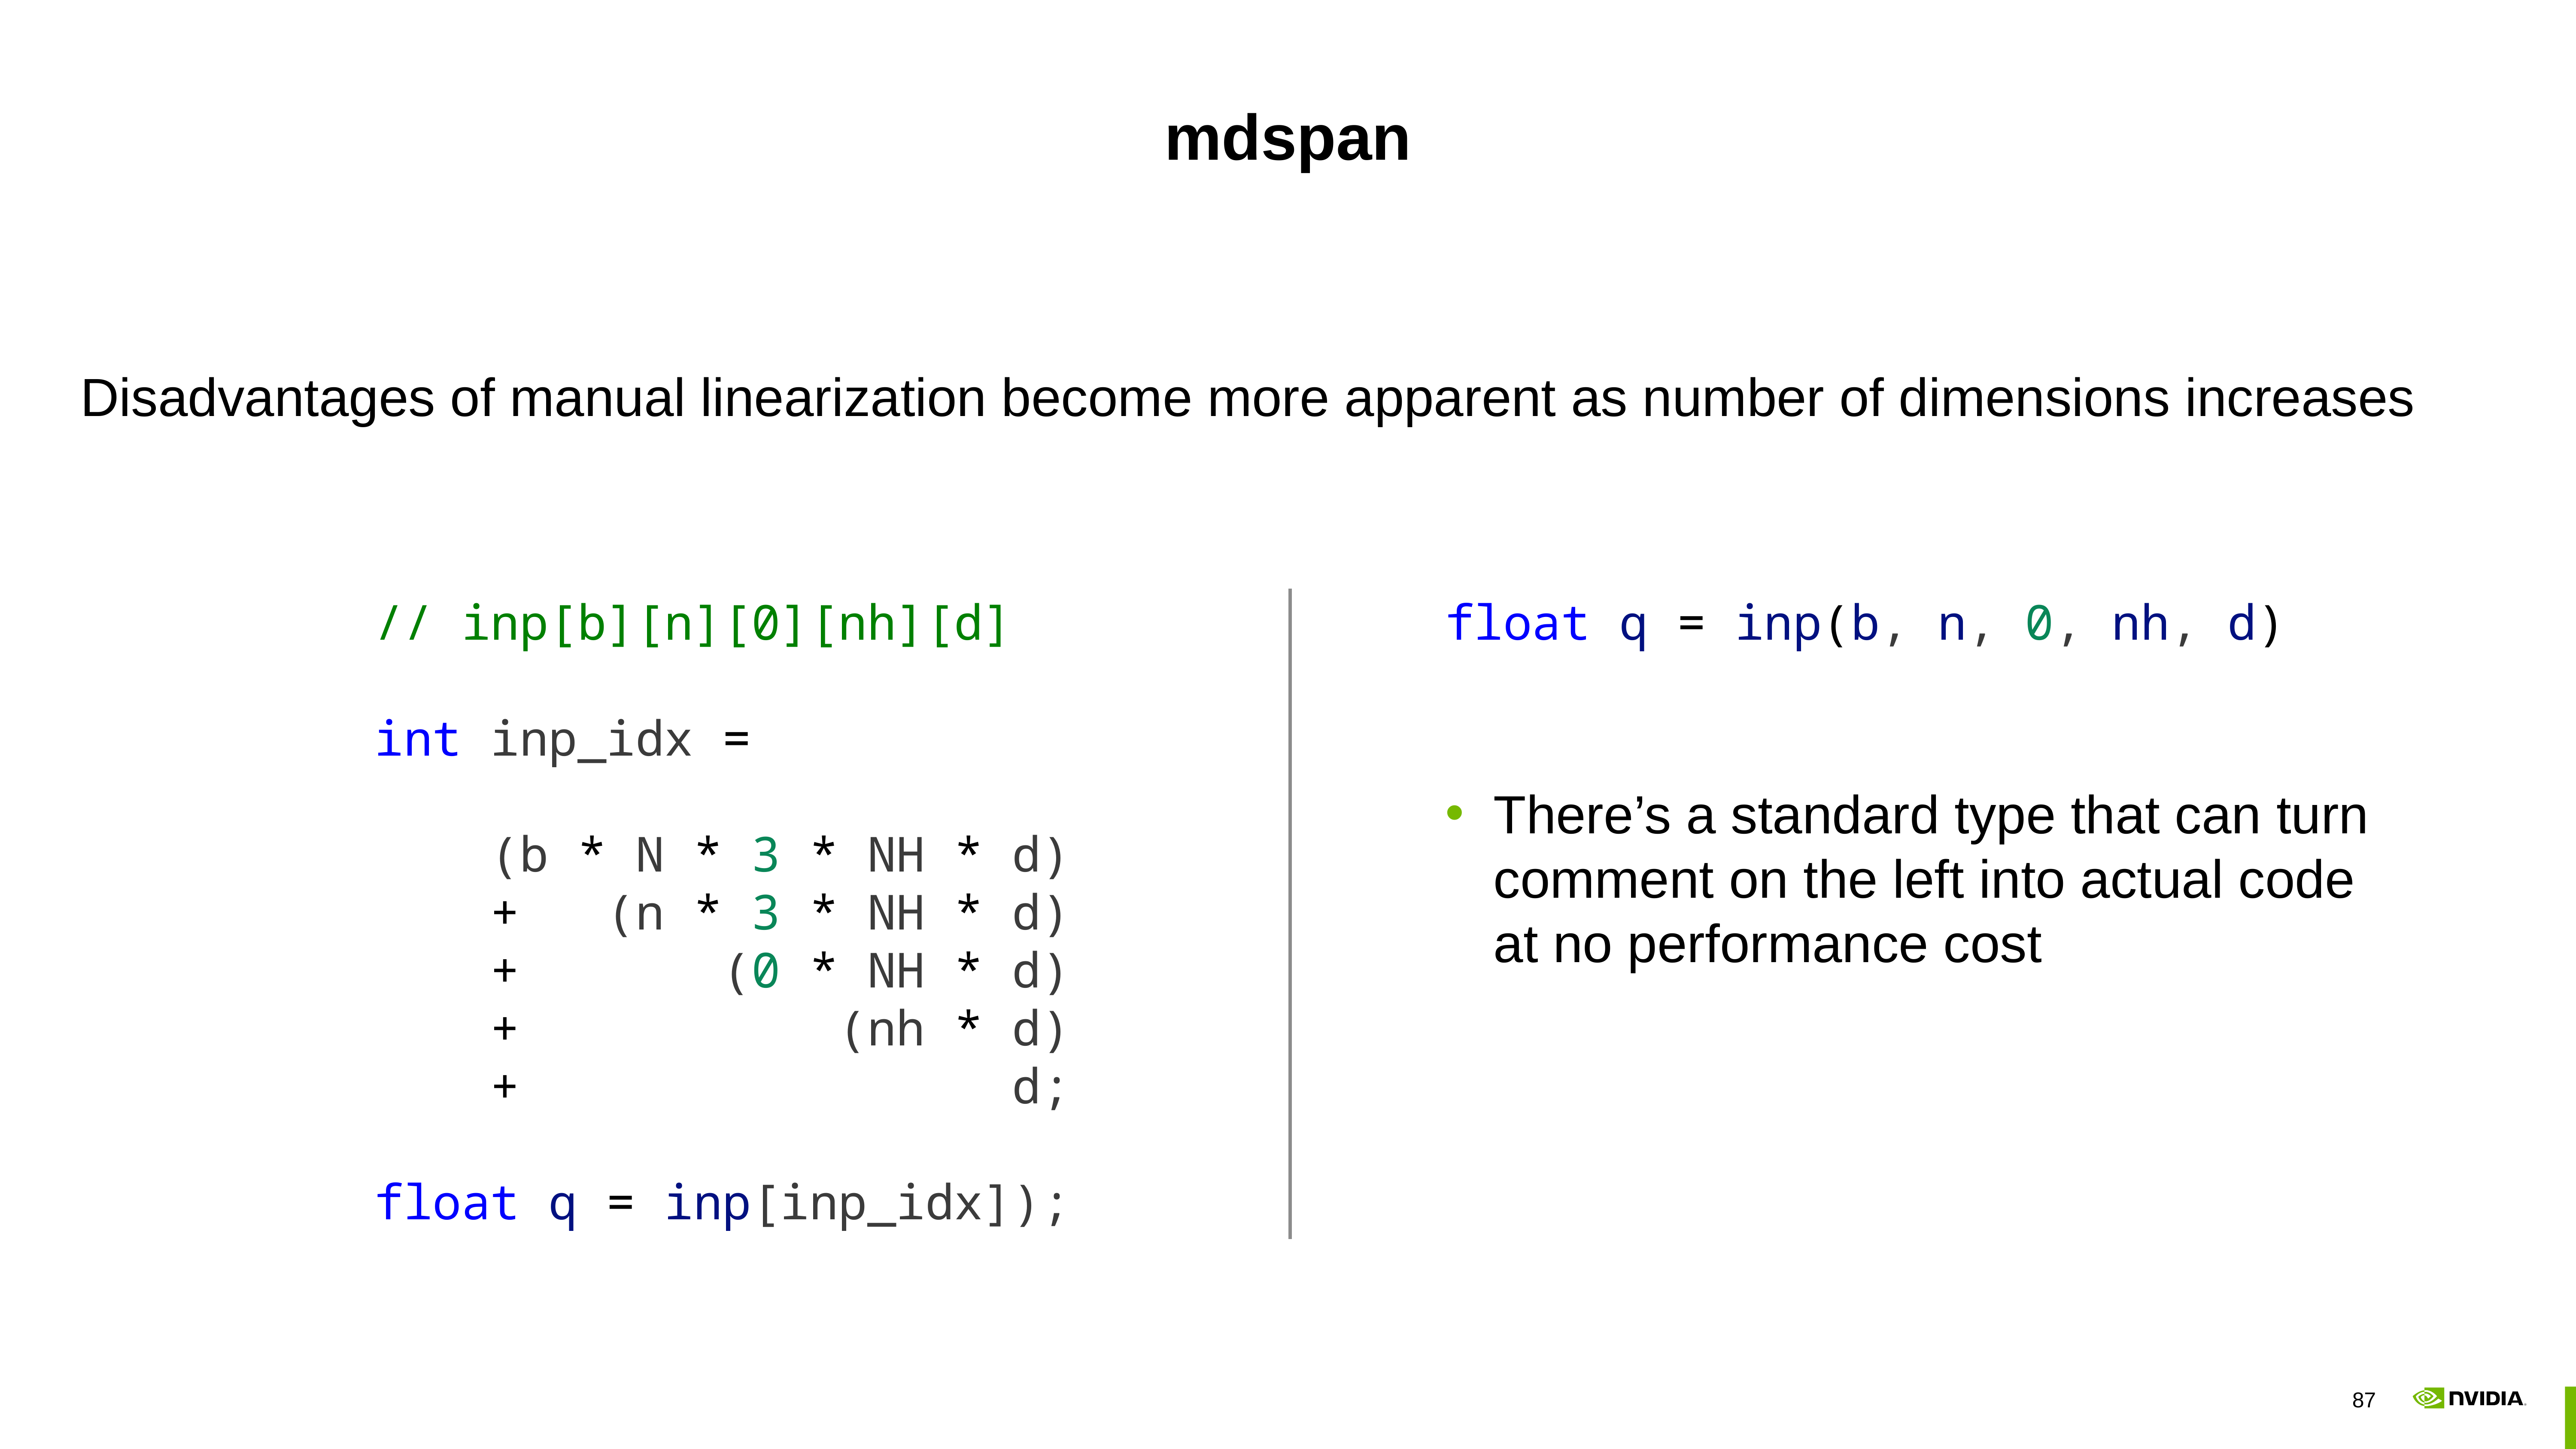

# mdspan
Disadvantages of manual linearization become more apparent as number of dimensions increases

float q = inp(b, n, 0, nh, d)
// inp[b][n][0][nh][d]

int inp_idx =

    (b * N * 3 * NH * d)
    +   (n * 3 * NH * d)
    +       (0 * NH * d)
    +           (nh * d)
    +                 d;
float q = inp[inp_idx]);
There’s a standard type that can turn comment on the left into actual code at no performance cost